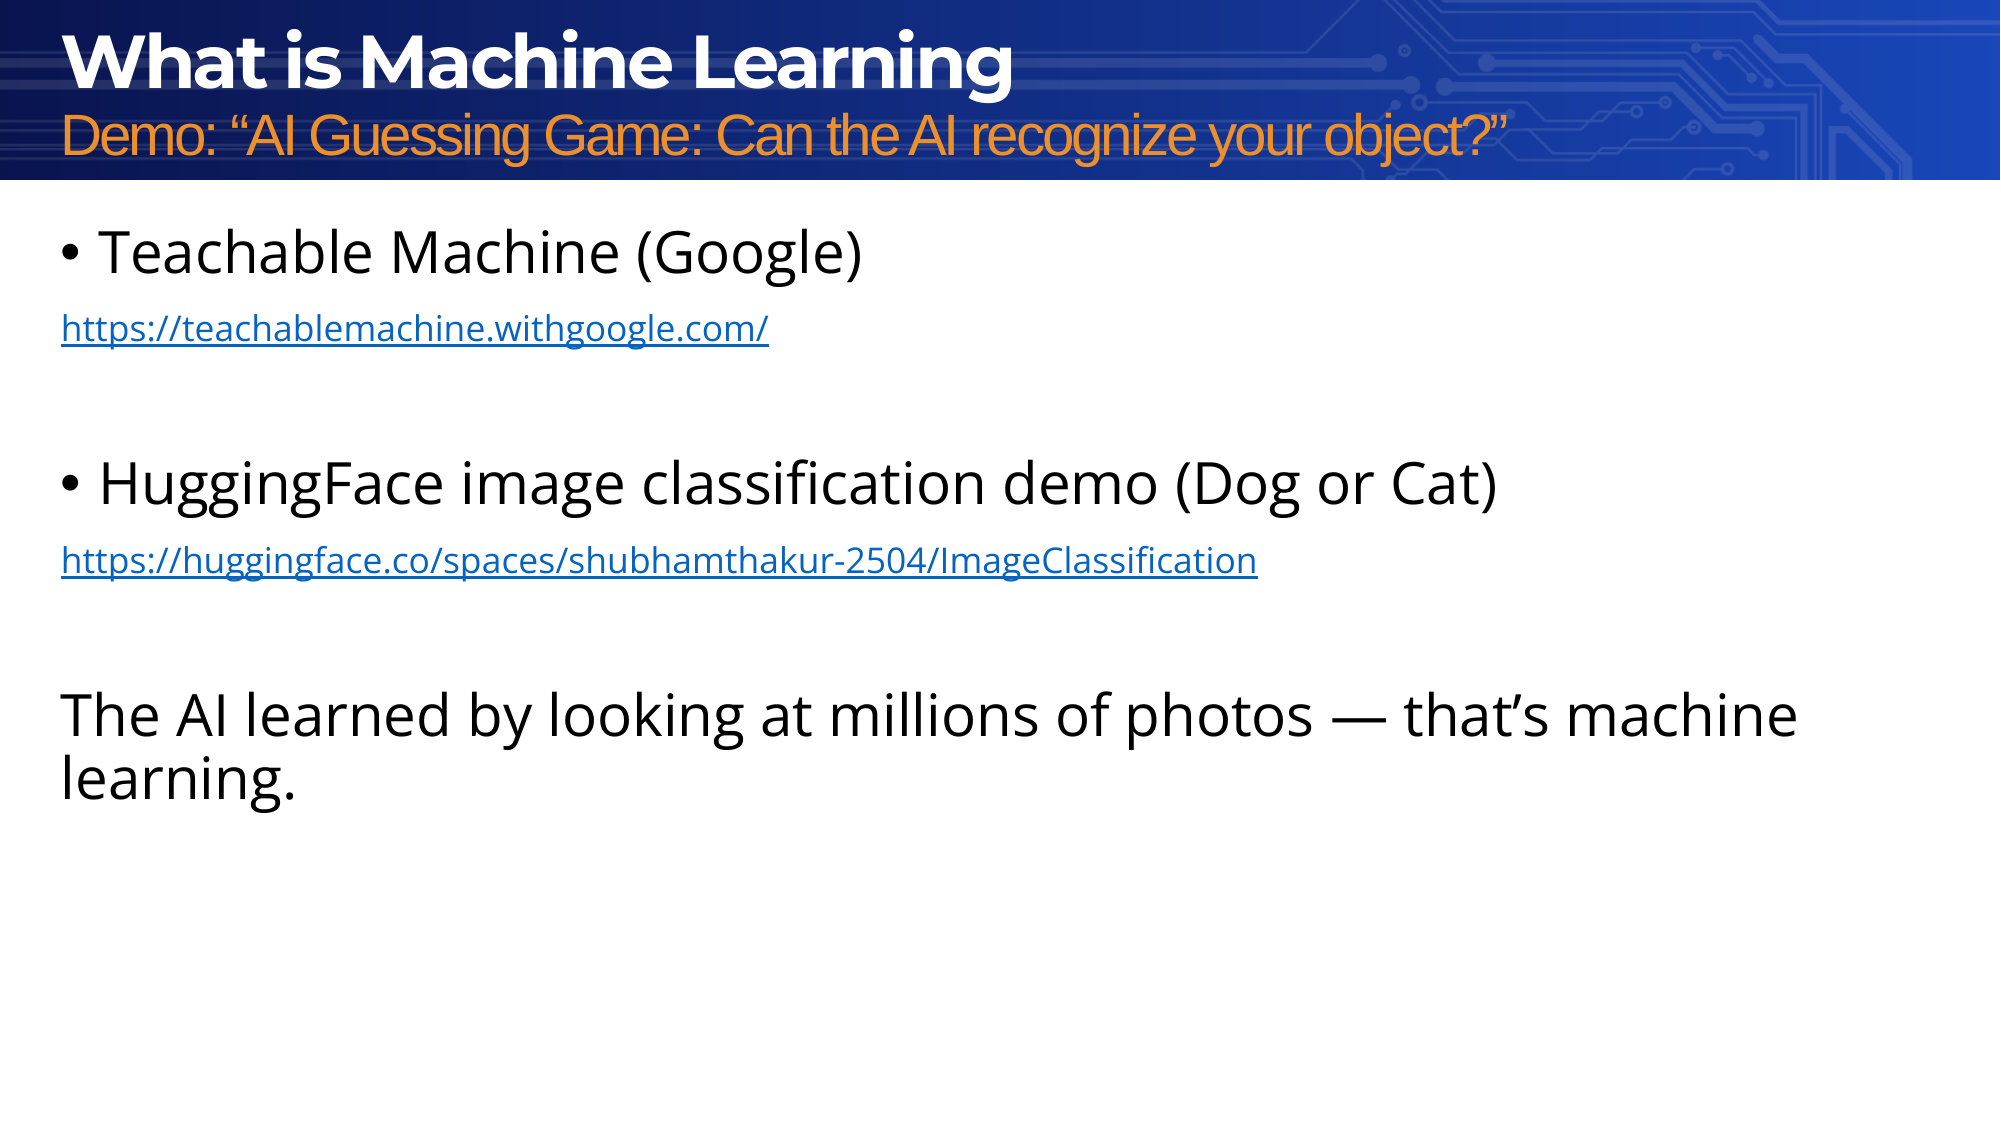

What is Machine Learning

Demo: “AI Guessing Game: Can the AI recognize your object?”

Teachable Machine (Google)
https://teachablemachine.withgoogle.com/

HuggingFace image classification demo (Dog or Cat)
https://huggingface.co/spaces/shubhamthakur-2504/ImageClassification

The AI learned by looking at millions of photos — that’s machine learning.